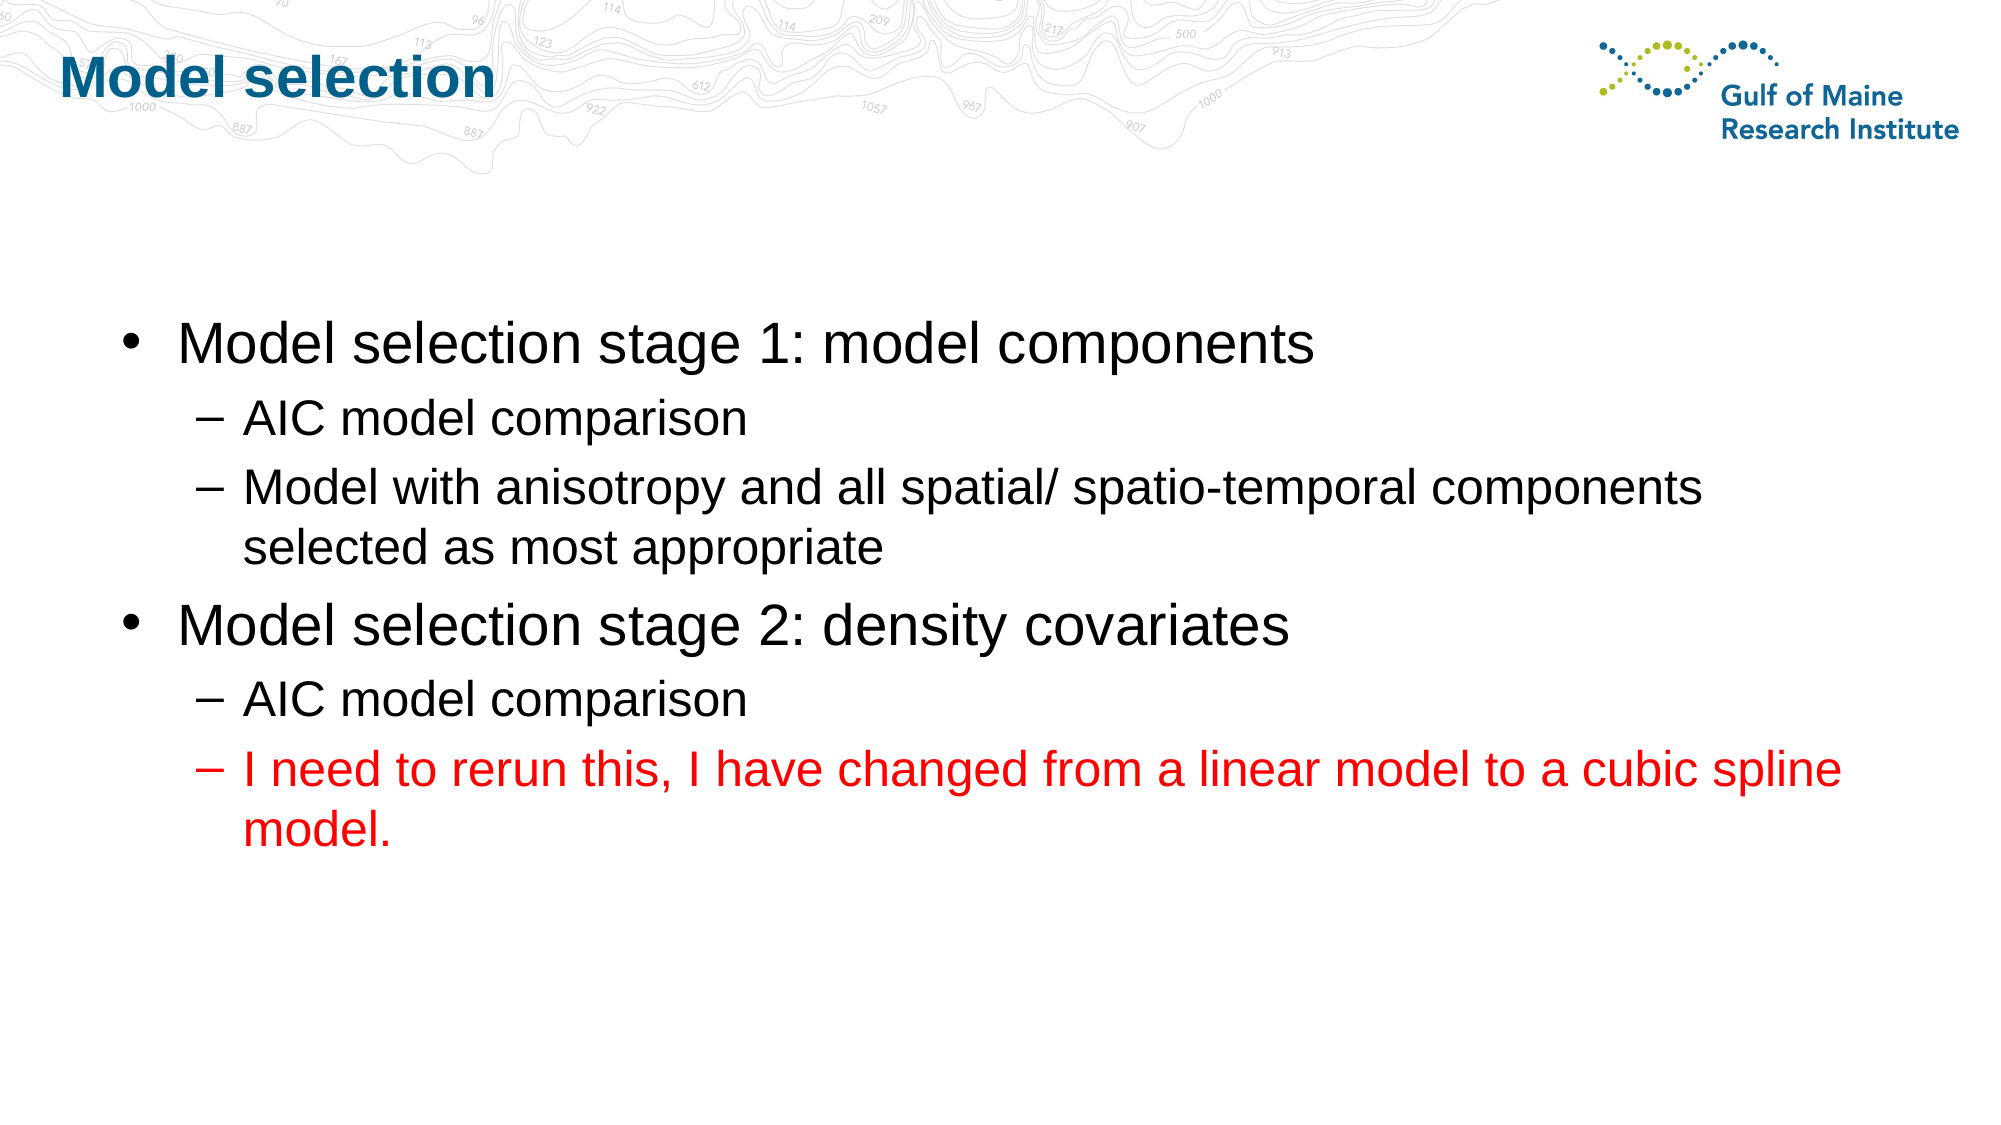

# Model selection
Model selection stage 1: model components
AIC model comparison
Model with anisotropy and all spatial/ spatio-temporal components selected as most appropriate
Model selection stage 2: density covariates
AIC model comparison
I need to rerun this, I have changed from a linear model to a cubic spline model.